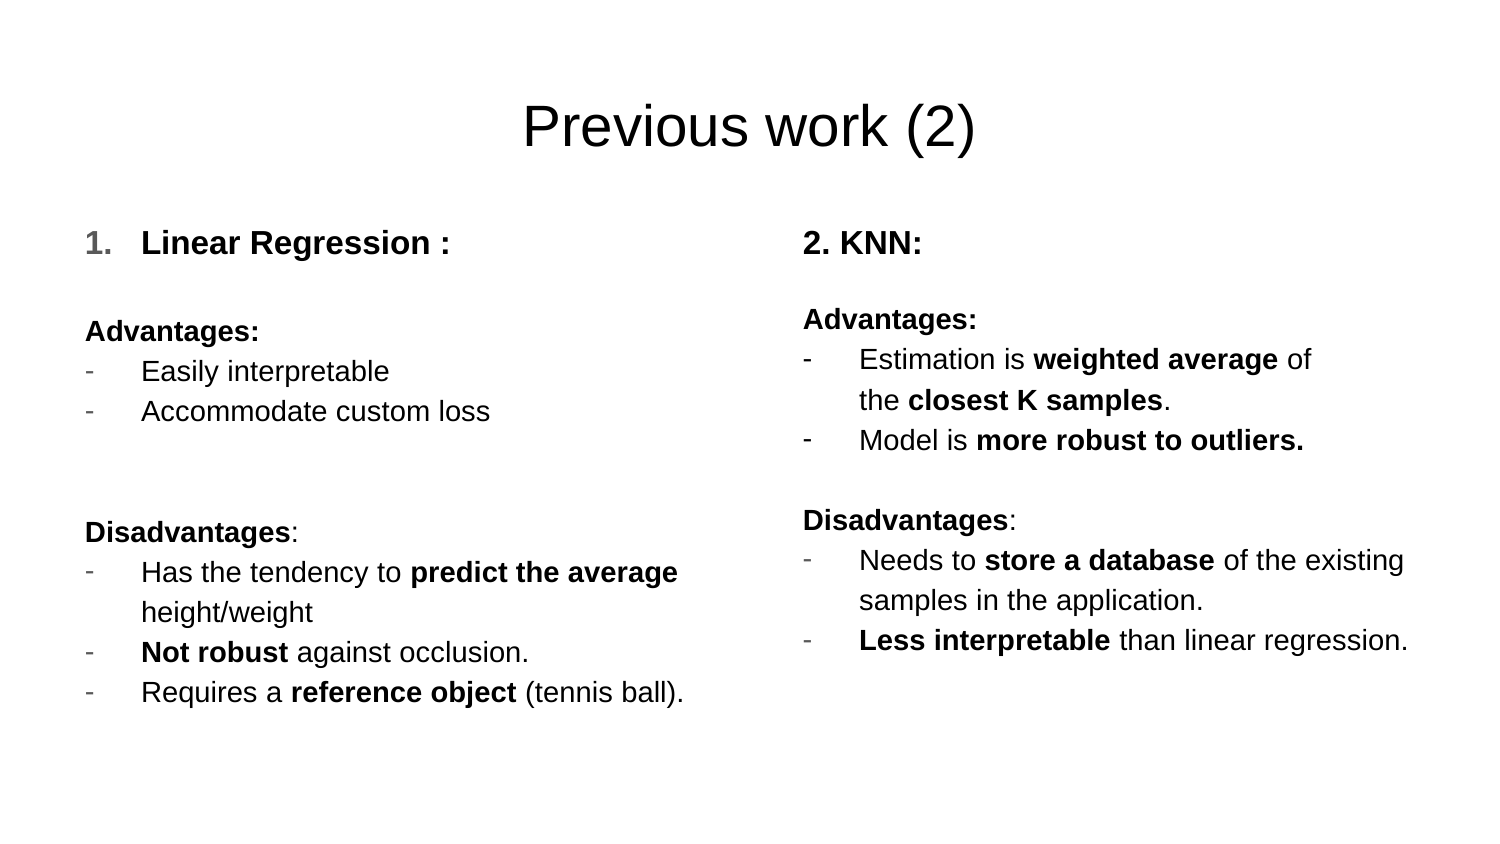

# Previous work (2)
2. KNN:

Advantages:
Estimation is weighted average of the closest K samples.
Model is more robust to outliers.

Disadvantages:
Needs to store a database of the existing samples in the application.
Less interpretable than linear regression.
Linear Regression :

Advantages:
Easily interpretable
Accommodate custom loss

Disadvantages:
Has the tendency to predict the average height/weight
Not robust against occlusion.
Requires a reference object (tennis ball).